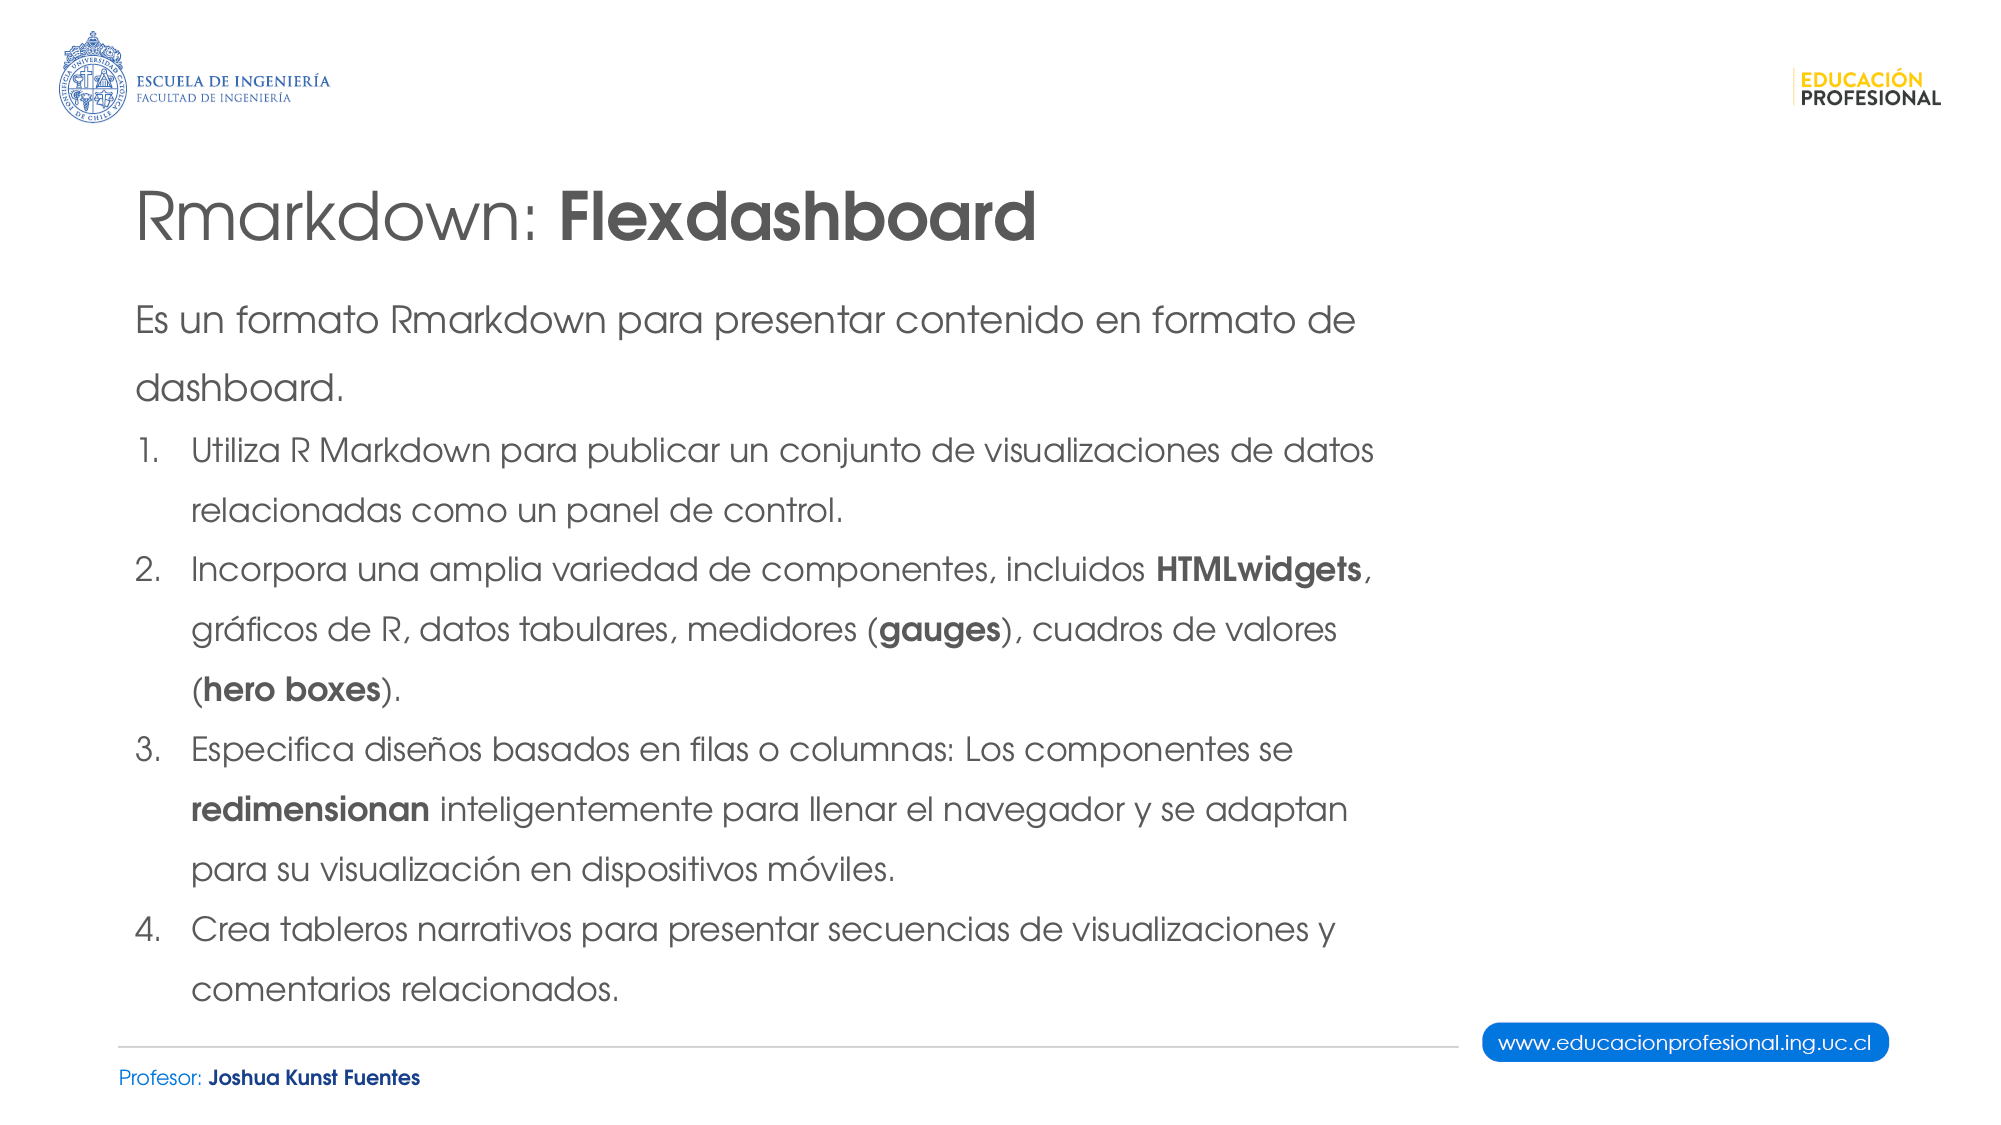

Rmarkdown: Flexdashboard
Es un formato Rmarkdown para presentar contenido en formato de dashboard.
Utiliza R Markdown para publicar un conjunto de visualizaciones de datos relacionadas como un panel de control.
Incorpora una amplia variedad de componentes, incluidos HTMLwidgets, gráficos de R, datos tabulares, medidores (gauges), cuadros de valores (hero boxes).
Especifica diseños basados en filas o columnas: Los componentes se redimensionan inteligentemente para llenar el navegador y se adaptan para su visualización en dispositivos móviles.
Crea tableros narrativos para presentar secuencias de visualizaciones y comentarios relacionados.